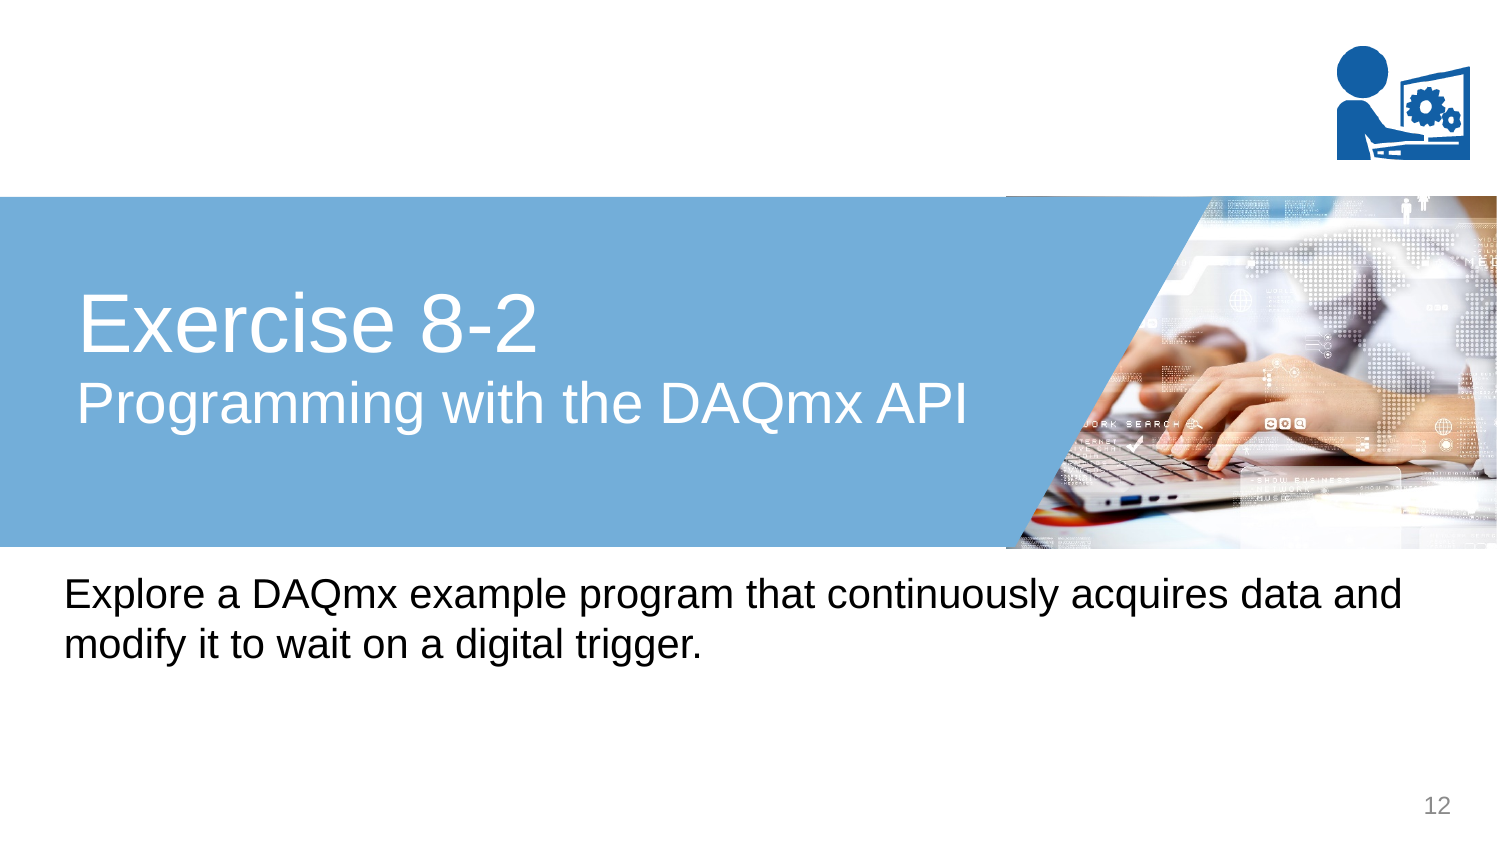

Exercise 8-2
Programming with the DAQmx API
Explore a DAQmx example program that continuously acquires data and modify it to wait on a digital trigger.
12